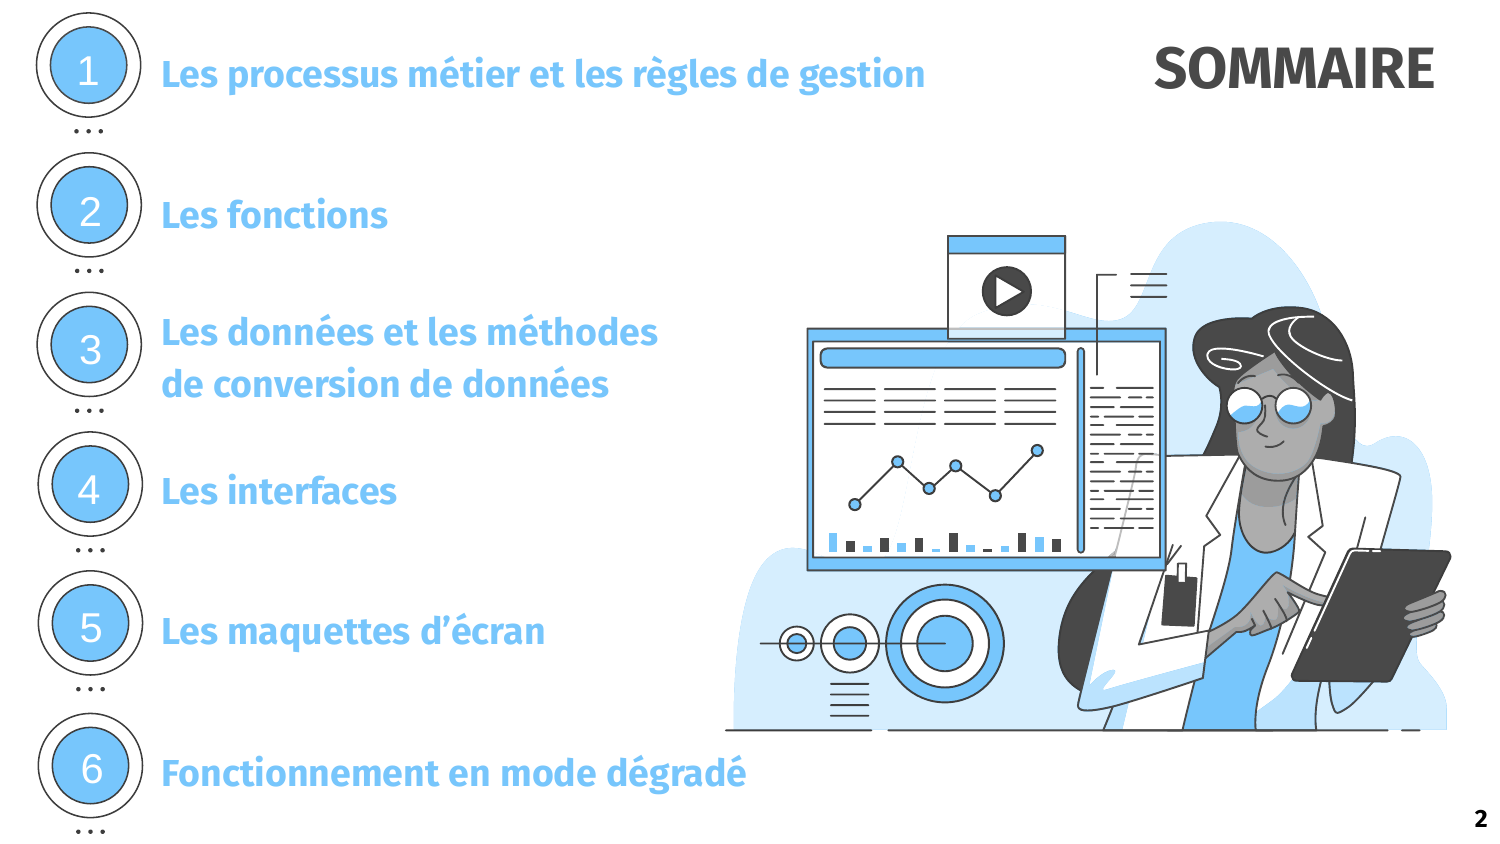

# SOMMAIRE
Les processus métier et les règles de gestion
1

Les fonctions
2

Les données et les méthodes de conversion de données

3

Les interfaces
4

Les maquettes d’écran
5

Fonctionnement en mode dégradé
6
2